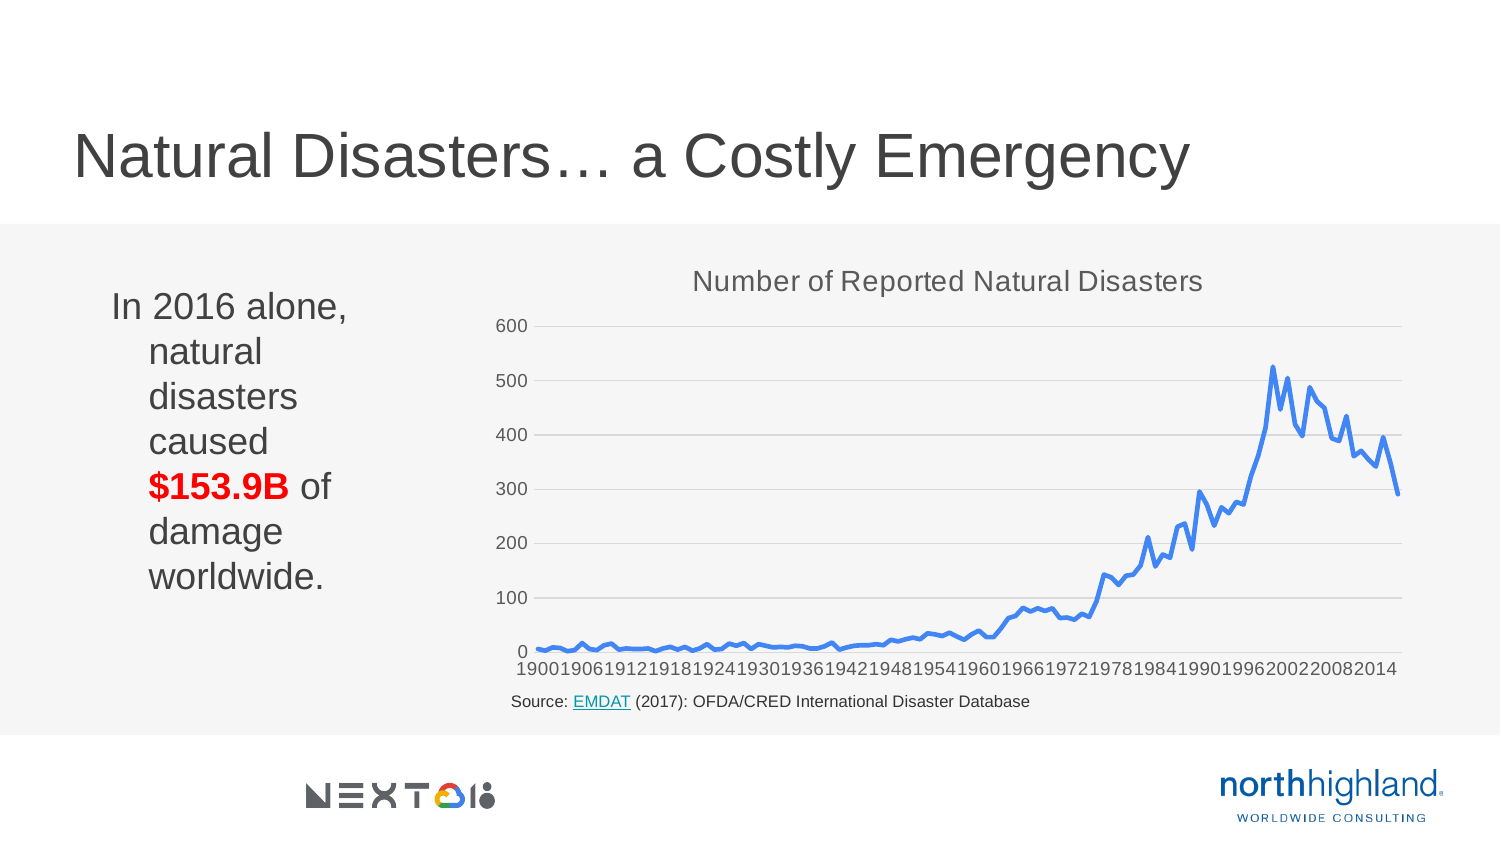

# Natural Disasters… a Costly Emergency

### Chart: Number of Reported Natural Disasters

| Category | Number of disasters (EMDAT (2017)) (reported disasters) |
|---|---|
| 1900 | 6.0 |
| 1901 | 3.0 |
| 1902 | 9.0 |
| 1903 | 8.0 |
| 1904 | 2.0 |
| 1905 | 4.0 |
| 1906 | 17.0 |
| 1907 | 6.0 |
| 1908 | 4.0 |
| 1909 | 13.0 |
| 1910 | 16.0 |
| 1911 | 5.0 |
| 1912 | 7.0 |
| 1913 | 6.0 |
| 1914 | 6.0 |
| 1915 | 7.0 |
| 1916 | 2.0 |
| 1917 | 7.0 |
| 1918 | 10.0 |
| 1919 | 5.0 |
| 1920 | 10.0 |
| 1921 | 3.0 |
| 1922 | 7.0 |
| 1923 | 15.0 |
| 1924 | 5.0 |
| 1925 | 6.0 |
| 1926 | 16.0 |
| 1927 | 12.0 |
| 1928 | 17.0 |
| 1929 | 6.0 |
| 1930 | 15.0 |
| 1931 | 12.0 |
| 1932 | 9.0 |
| 1933 | 10.0 |
| 1934 | 9.0 |
| 1935 | 12.0 |
| 1936 | 11.0 |
| 1937 | 7.0 |
| 1938 | 7.0 |
| 1939 | 11.0 |
| 1940 | 18.0 |
| 1941 | 5.0 |
| 1942 | 9.0 |
| 1943 | 12.0 |
| 1944 | 13.0 |
| 1945 | 13.0 |
| 1946 | 15.0 |
| 1947 | 13.0 |
| 1948 | 23.0 |
| 1949 | 20.0 |
| 1950 | 24.0 |
| 1951 | 27.0 |
| 1952 | 24.0 |
| 1953 | 35.0 |
| 1954 | 33.0 |
| 1955 | 30.0 |
| 1956 | 36.0 |
| 1957 | 29.0 |
| 1958 | 23.0 |
| 1959 | 33.0 |
| 1960 | 40.0 |
| 1961 | 28.0 |
| 1962 | 28.0 |
| 1963 | 44.0 |
| 1964 | 63.0 |
| 1965 | 67.0 |
| 1966 | 82.0 |
| 1967 | 75.0 |
| 1968 | 81.0 |
| 1969 | 76.0 |
| 1970 | 81.0 |
| 1971 | 63.0 |
| 1972 | 64.0 |
| 1973 | 60.0 |
| 1974 | 71.0 |
| 1975 | 65.0 |
| 1976 | 94.0 |
| 1977 | 143.0 |
| 1978 | 138.0 |
| 1979 | 124.0 |
| 1980 | 141.0 |
| 1981 | 143.0 |
| 1982 | 160.0 |
| 1983 | 212.0 |
| 1984 | 158.0 |
| 1985 | 180.0 |
| 1986 | 174.0 |
| 1987 | 231.0 |
| 1988 | 237.0 |
| 1989 | 189.0 |
| 1990 | 296.0 |
| 1991 | 272.0 |
| 1992 | 233.0 |
| 1993 | 267.0 |
| 1994 | 256.0 |
| 1995 | 277.0 |
| 1996 | 272.0 |
| 1997 | 324.0 |
| 1998 | 362.0 |
| 1999 | 414.0 |
| 2000 | 526.0 |
| 2001 | 447.0 |
| 2002 | 505.0 |
| 2003 | 420.0 |
| 2004 | 398.0 |
| 2005 | 488.0 |
| 2006 | 462.0 |
| 2007 | 450.0 |
| 2008 | 394.0 |
| 2009 | 389.0 |
| 2010 | 435.0 |
| 2011 | 361.0 |
| 2012 | 371.0 |
| 2013 | 355.0 |
| 2014 | 342.0 |
| 2015 | 396.0 |
| 2016 | 348.0 |
| 2017 | 291.0 |
In 2016 alone, natural disasters caused $153.9B of damage worldwide.
Source: EMDAT (2017): OFDA/CRED International Disaster Database